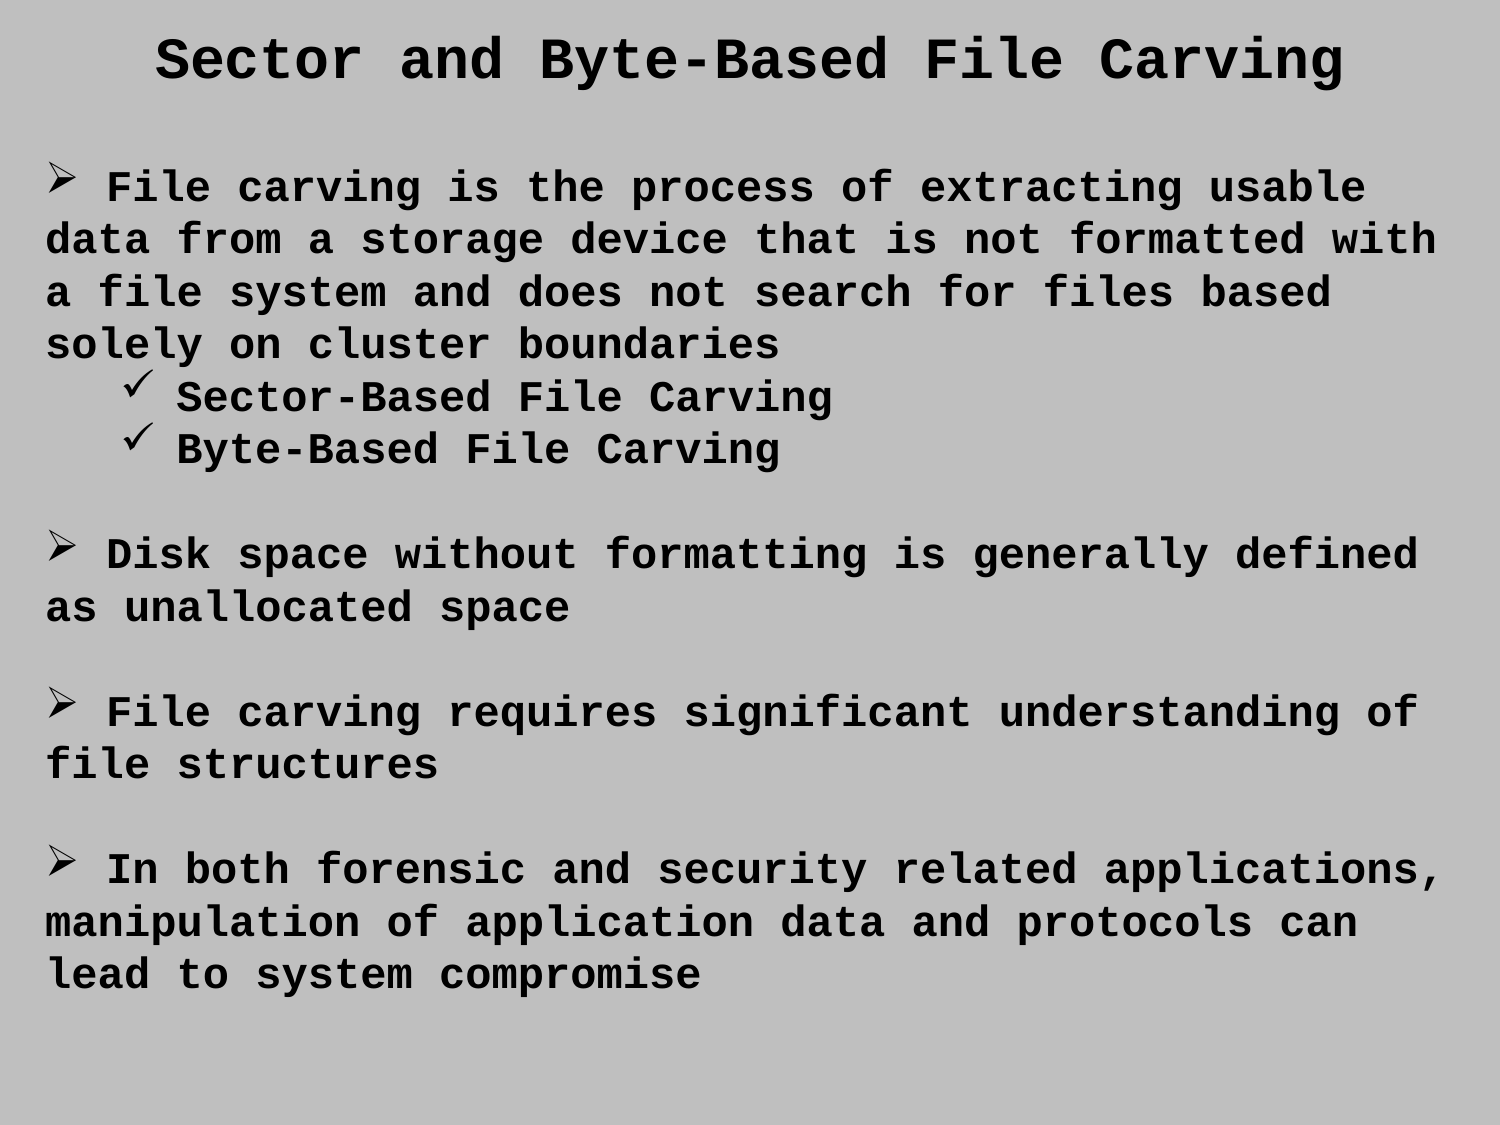

Sector and Byte-Based File Carving
 File carving is the process of extracting usable data from a storage device that is not formatted with a file system and does not search for files based solely on cluster boundaries
Sector-Based File Carving
Byte-Based File Carving

 Disk space without formatting is generally defined  as unallocated space

 File carving requires significant understanding of file structures

 In both forensic and security related applications, manipulation of application data and protocols can lead to system compromise